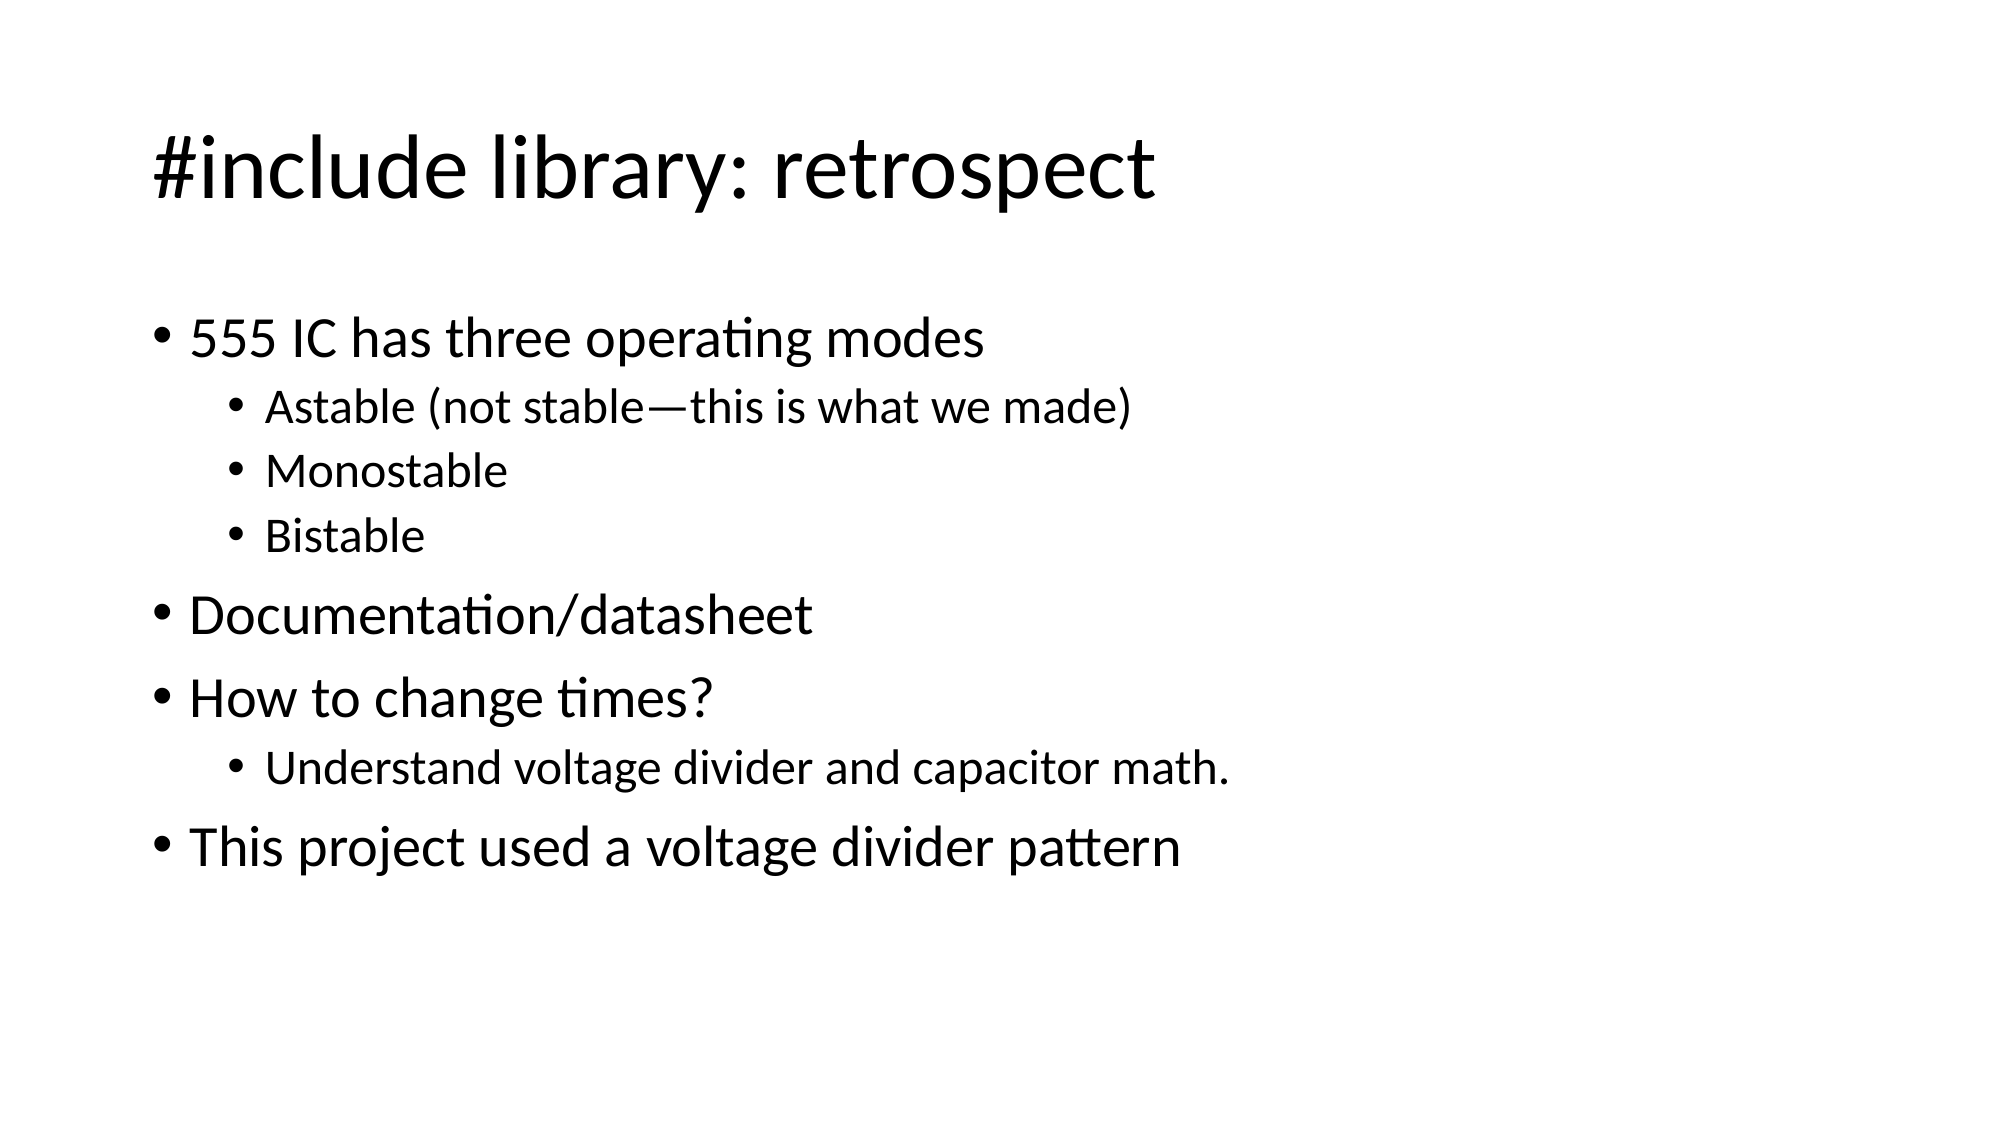

# #include library: retrospect
555 IC has three operating modes
Astable (not stable—this is what we made)
Monostable
Bistable
Documentation/datasheet
How to change times?
Understand voltage divider and capacitor math.
This project used a voltage divider pattern